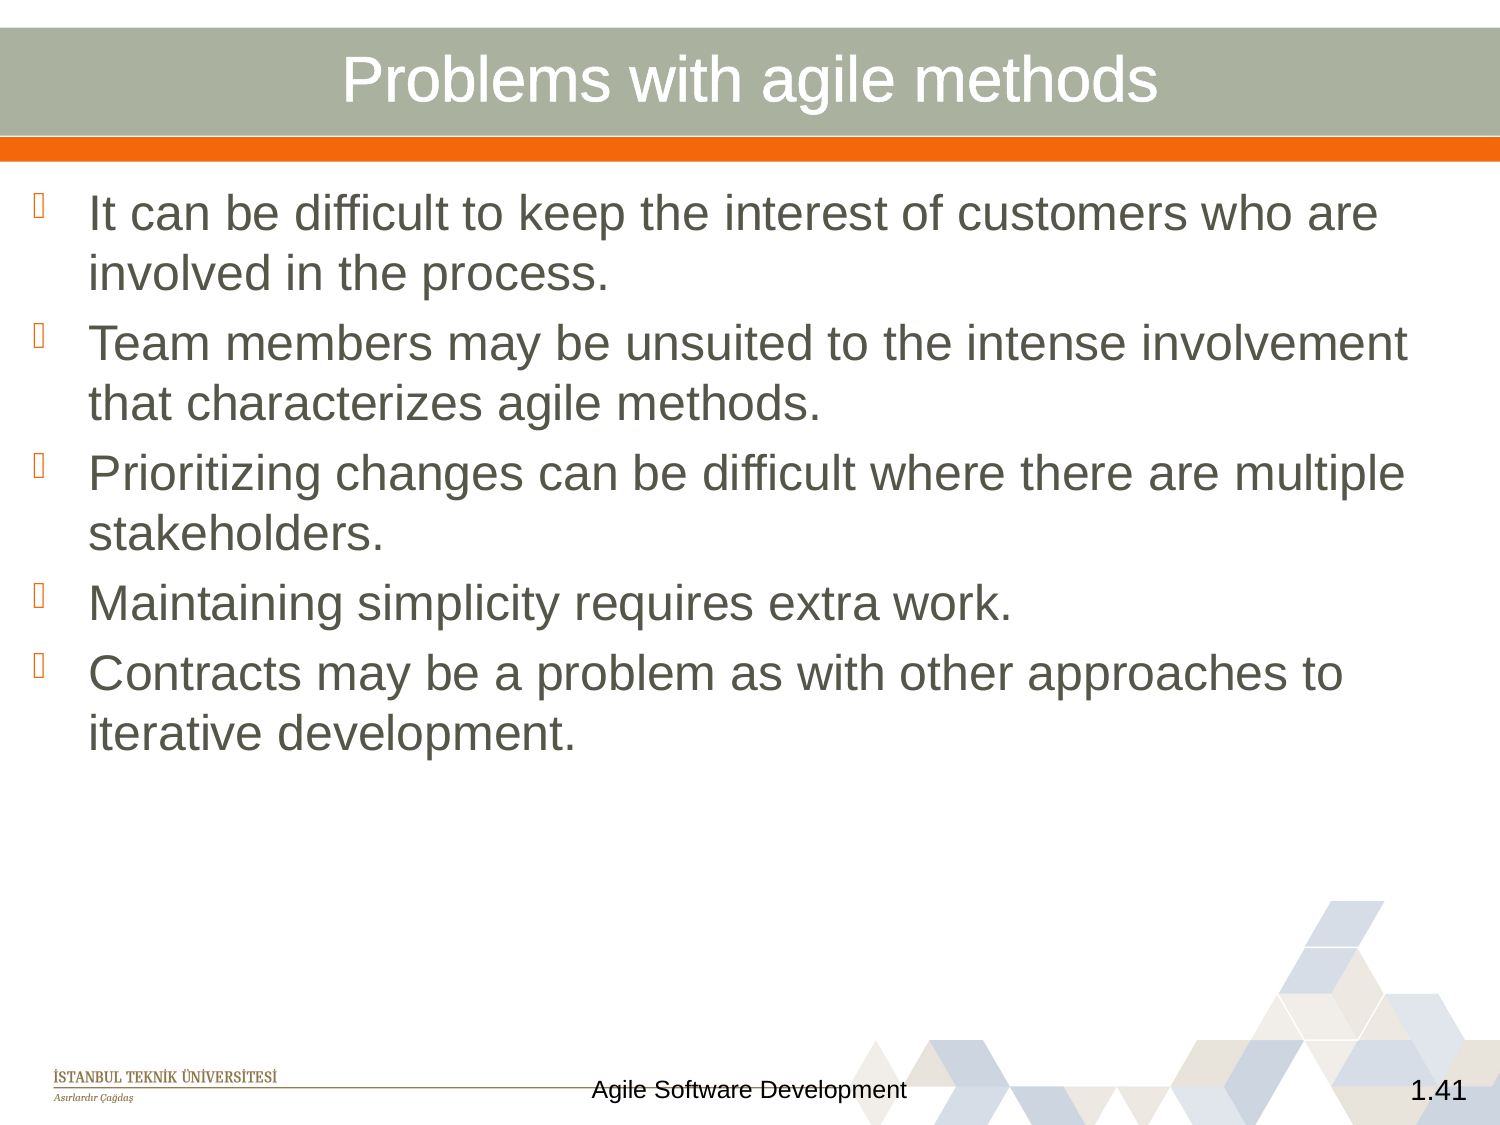

# Problems with agile methods
It can be difficult to keep the interest of customers who are involved in the process.
Team members may be unsuited to the intense involvement that characterizes agile methods.
Prioritizing changes can be difficult where there are multiple stakeholders.
Maintaining simplicity requires extra work.
Contracts may be a problem as with other approaches to iterative development.

Agile Software Development
1.41